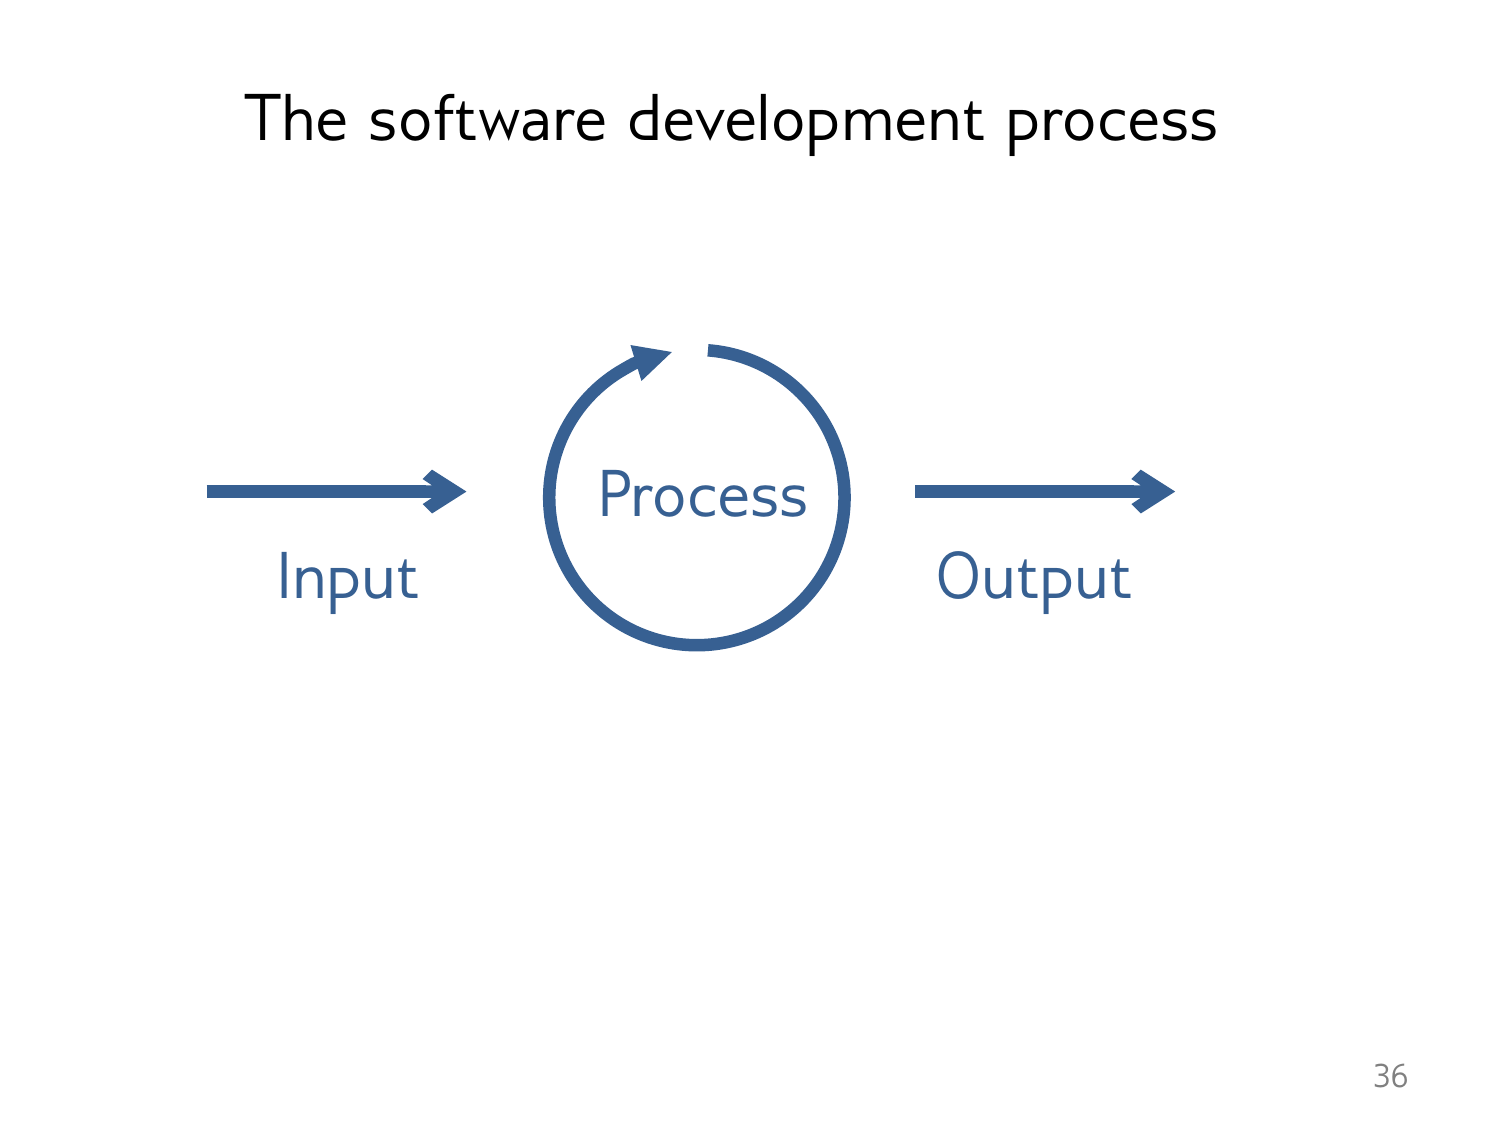

The software development process

Process
Input
Output